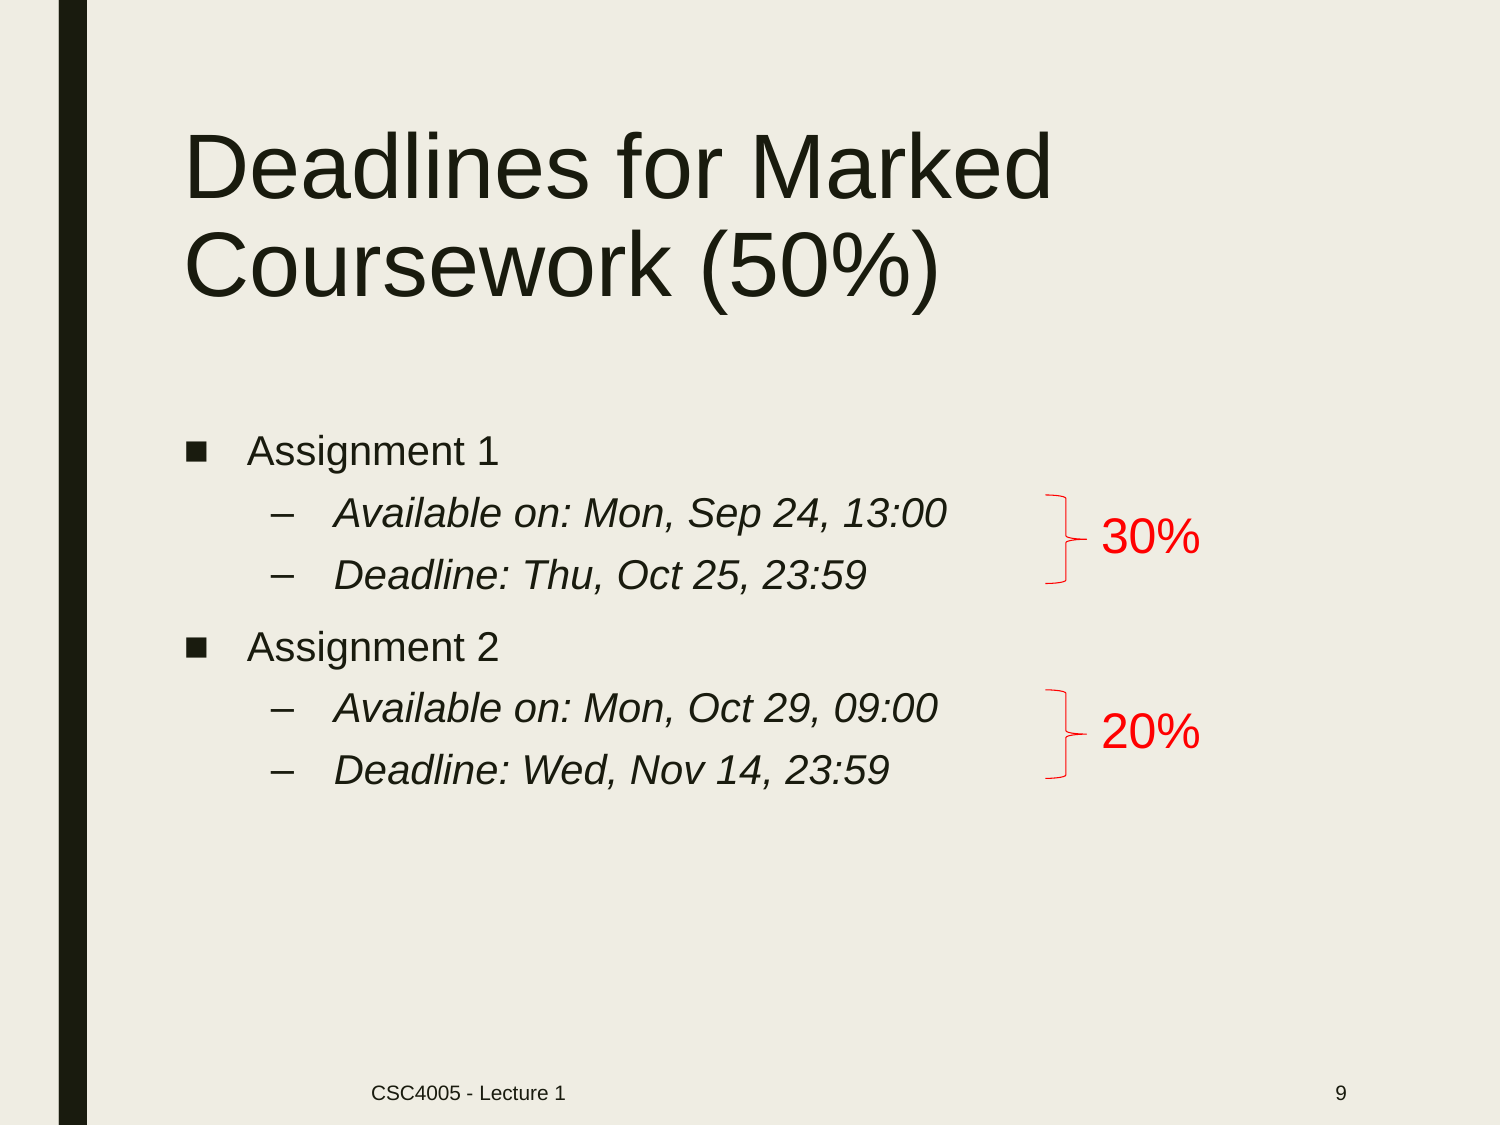

# Deadlines for Marked Coursework (50%)
Assignment 1
Available on: Mon, Sep 24, 13:00
Deadline: Thu, Oct 25, 23:59
Assignment 2
Available on: Mon, Oct 29, 09:00
Deadline: Wed, Nov 14, 23:59

30%

20%
CSC4005 - Lecture 1
9